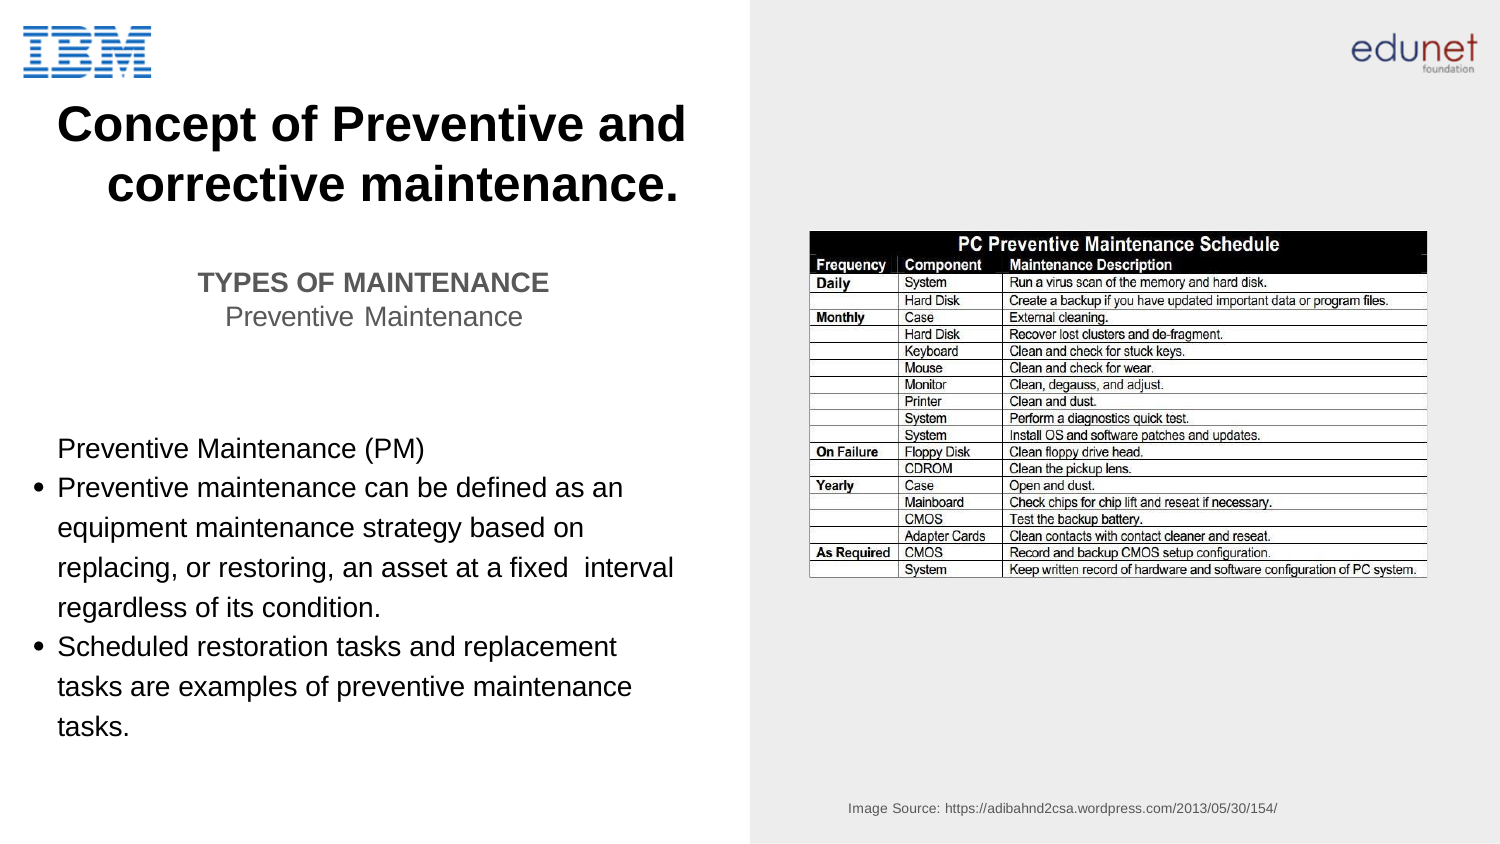

# Concept of Preventive and  corrective maintenance.

TYPES OF MAINTENANCE
Preventive Maintenance
Preventive Maintenance (PM)
Preventive maintenance can be defined as an  equipment maintenance strategy based on  replacing, or restoring, an asset at a fixed  interval regardless of its condition.
Scheduled restoration tasks and replacement  tasks are examples of preventive maintenance  tasks.
Image Source: https://adibahnd2csa.wordpress.com/2013/05/30/154/